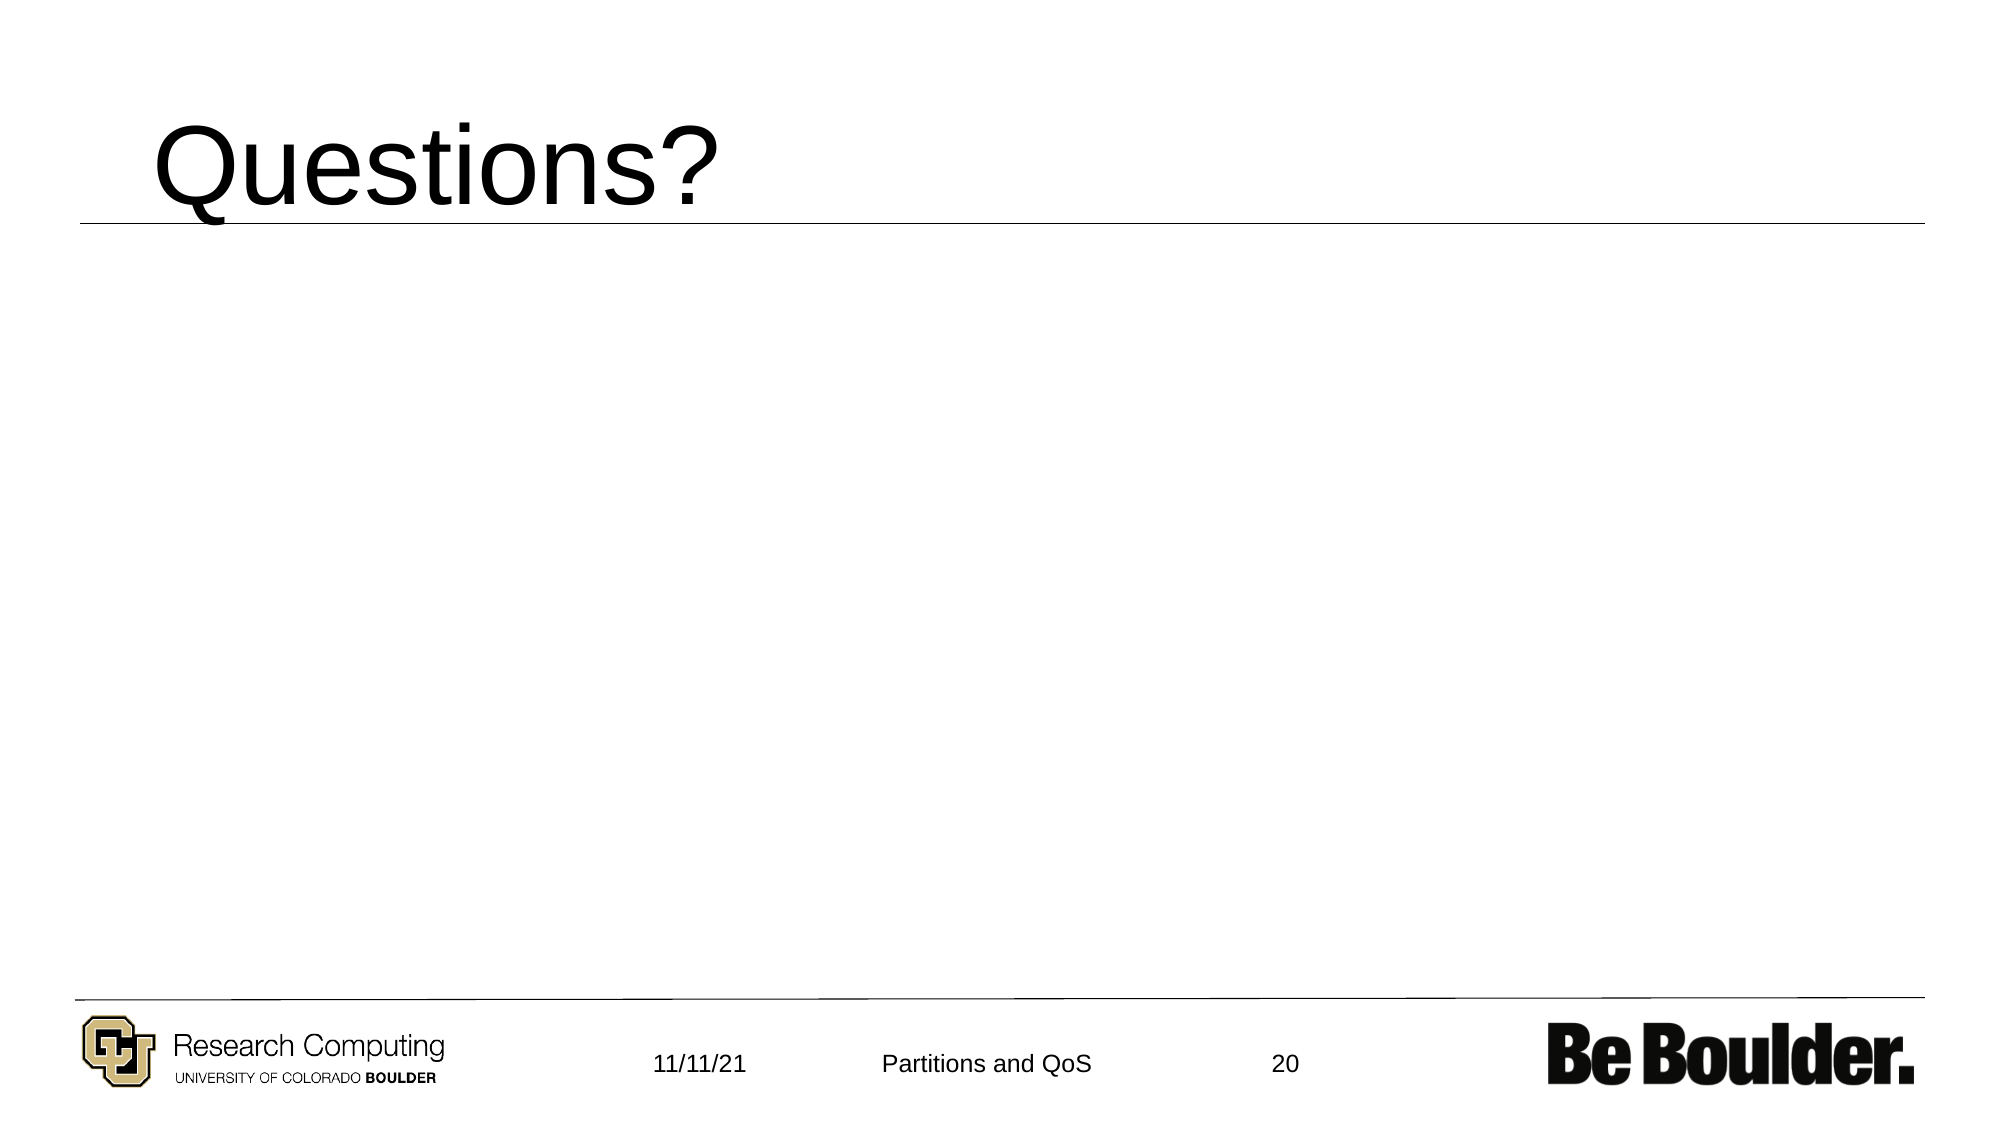

# Questions?

11/11/21
20
Partitions and QoS